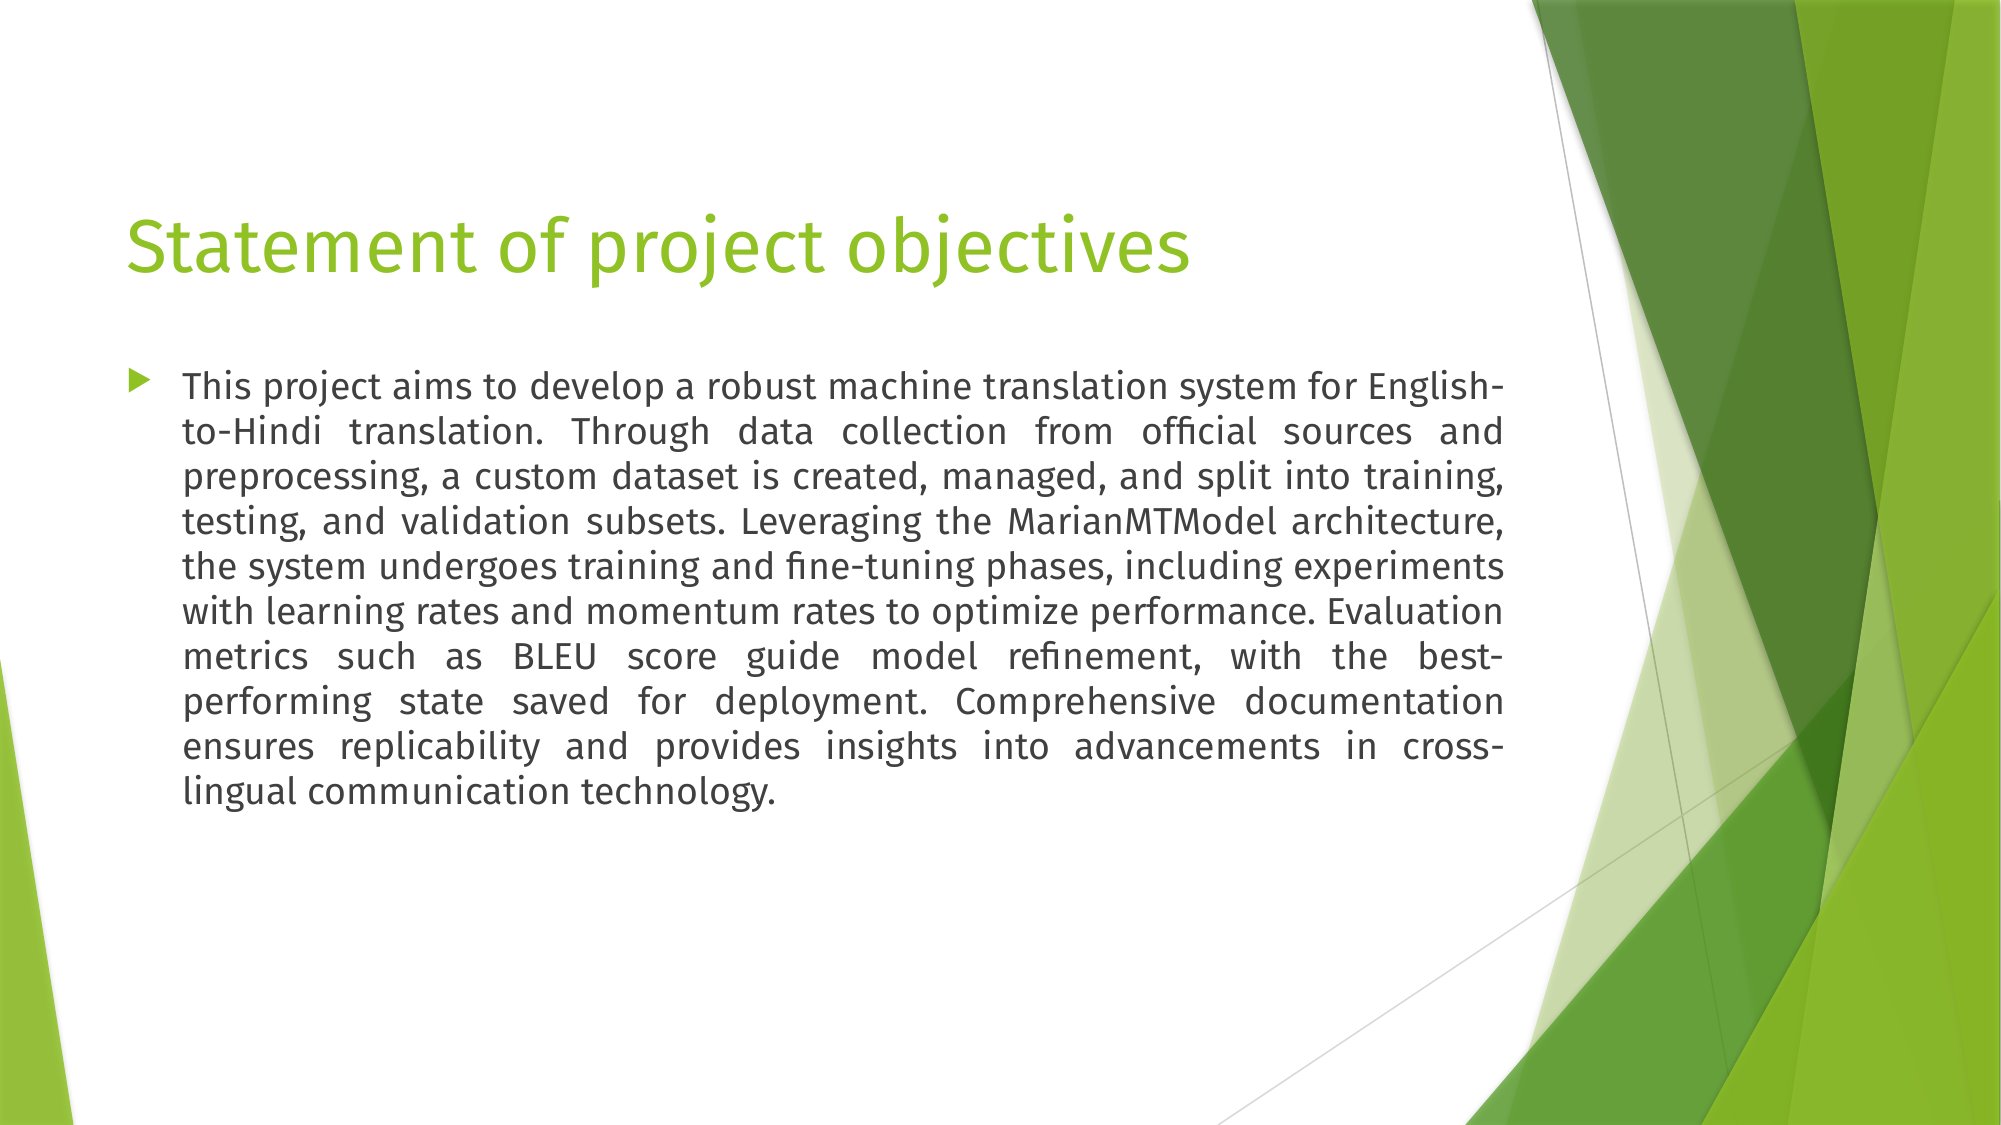

# Statement of project objectives
This project aims to develop a robust machine translation system for English-to-Hindi translation. Through data collection from official sources and preprocessing, a custom dataset is created, managed, and split into training, testing, and validation subsets. Leveraging the MarianMTModel architecture, the system undergoes training and fine-tuning phases, including experiments with learning rates and momentum rates to optimize performance. Evaluation metrics such as BLEU score guide model refinement, with the best-performing state saved for deployment. Comprehensive documentation ensures replicability and provides insights into advancements in cross-lingual communication technology.